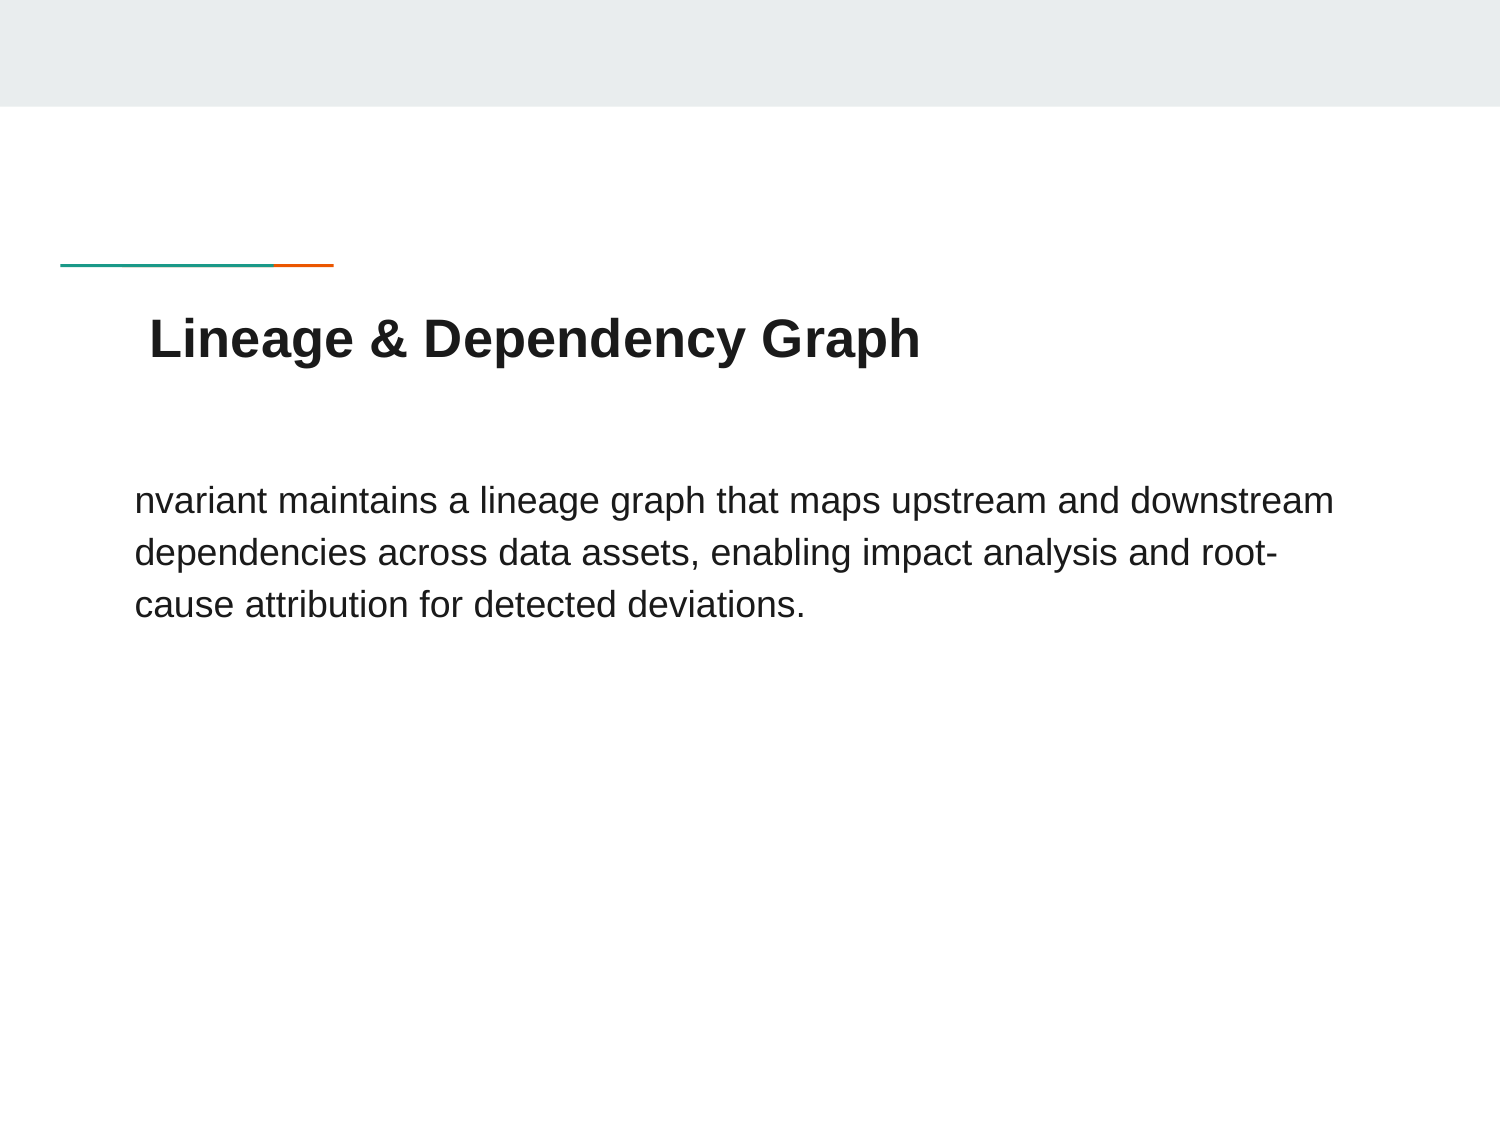

# Lineage & Dependency Graph
nvariant maintains a lineage graph that maps upstream and downstream dependencies across data assets, enabling impact analysis and root-cause attribution for detected deviations.